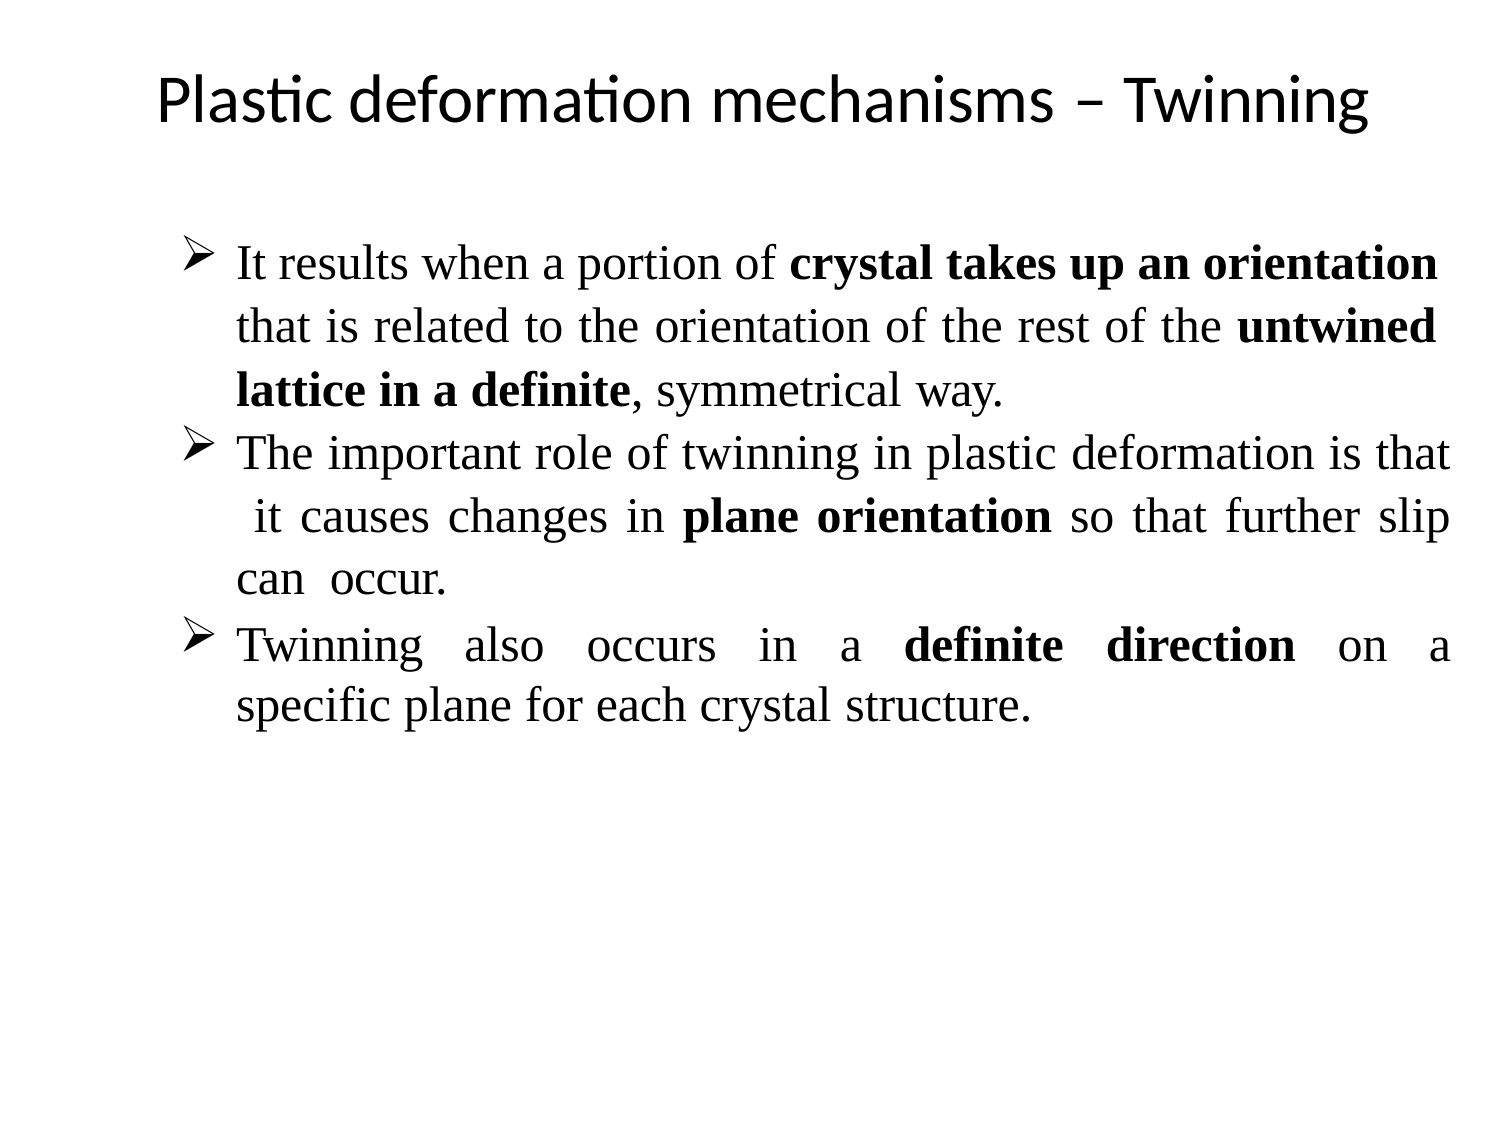

# Plastic deformation mechanisms – Twinning
It results when a portion of crystal takes up an orientation  that is related to the orientation of the rest of the untwined  lattice in a definite, symmetrical way.
The important role of twinning in plastic deformation is that  it causes changes in plane orientation so that further slip can  occur.
Twinning also occurs in a definite direction on a specific plane for each crystal structure.